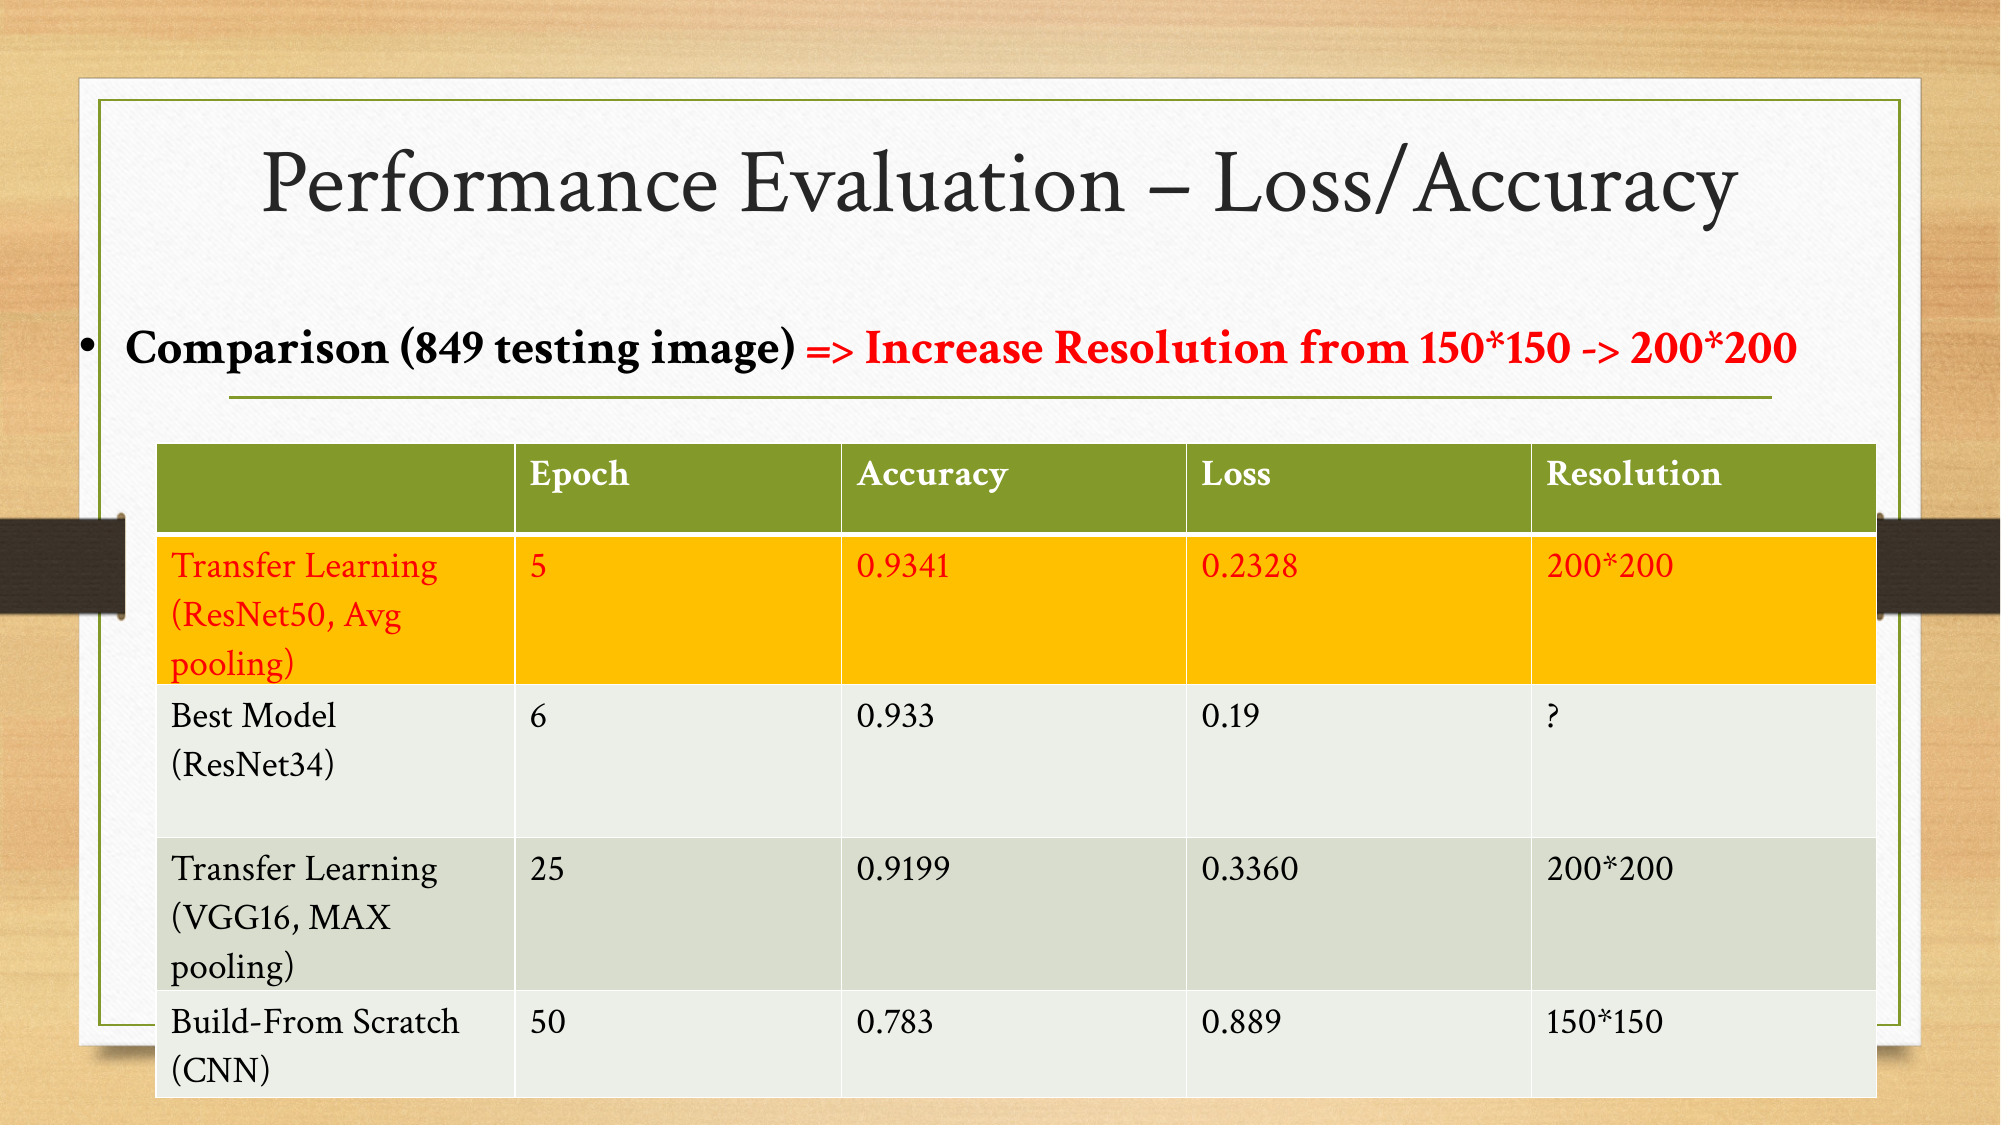

# Performance Evaluation – Loss/Accuracy
Comparison (849 testing image) => Increase Resolution from 150*150 -> 200*200

|  | Epoch | Accuracy | Loss | Resolution |
| --- | --- | --- | --- | --- |
| Transfer Learning (ResNet50, Avg pooling) | 5 | 0.9341 | 0.2328 | 200\*200 |
| Best Model (ResNet34) | 6 | 0.933 | 0.19 | ? |
| Transfer Learning (VGG16, MAX pooling) | 25 | 0.9199 | 0.3360 | 200\*200 |
| Build-From Scratch (CNN) | 50 | 0.783 | 0.889 | 150\*150 |